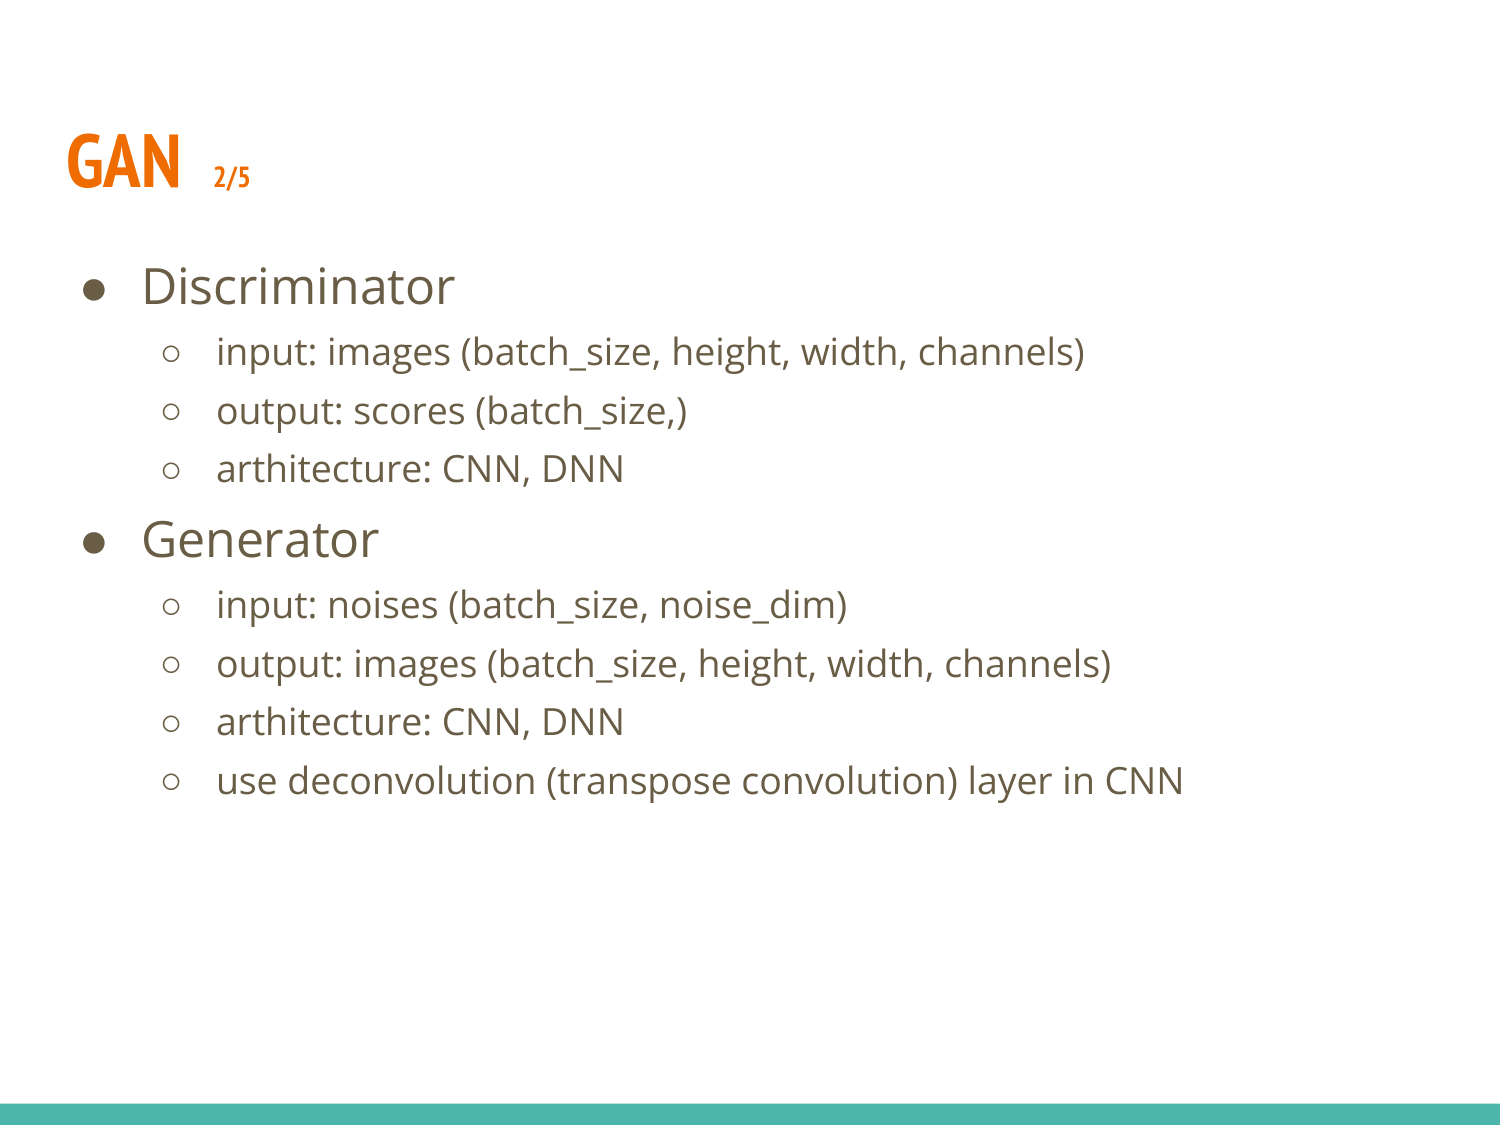

# GAN  2/5
Discriminator
input: images (batch_size, height, width, channels)
output: scores (batch_size,)
arthitecture: CNN, DNN
Generator
input: noises (batch_size, noise_dim)
output: images (batch_size, height, width, channels)
arthitecture: CNN, DNN
use deconvolution (transpose convolution) layer in CNN